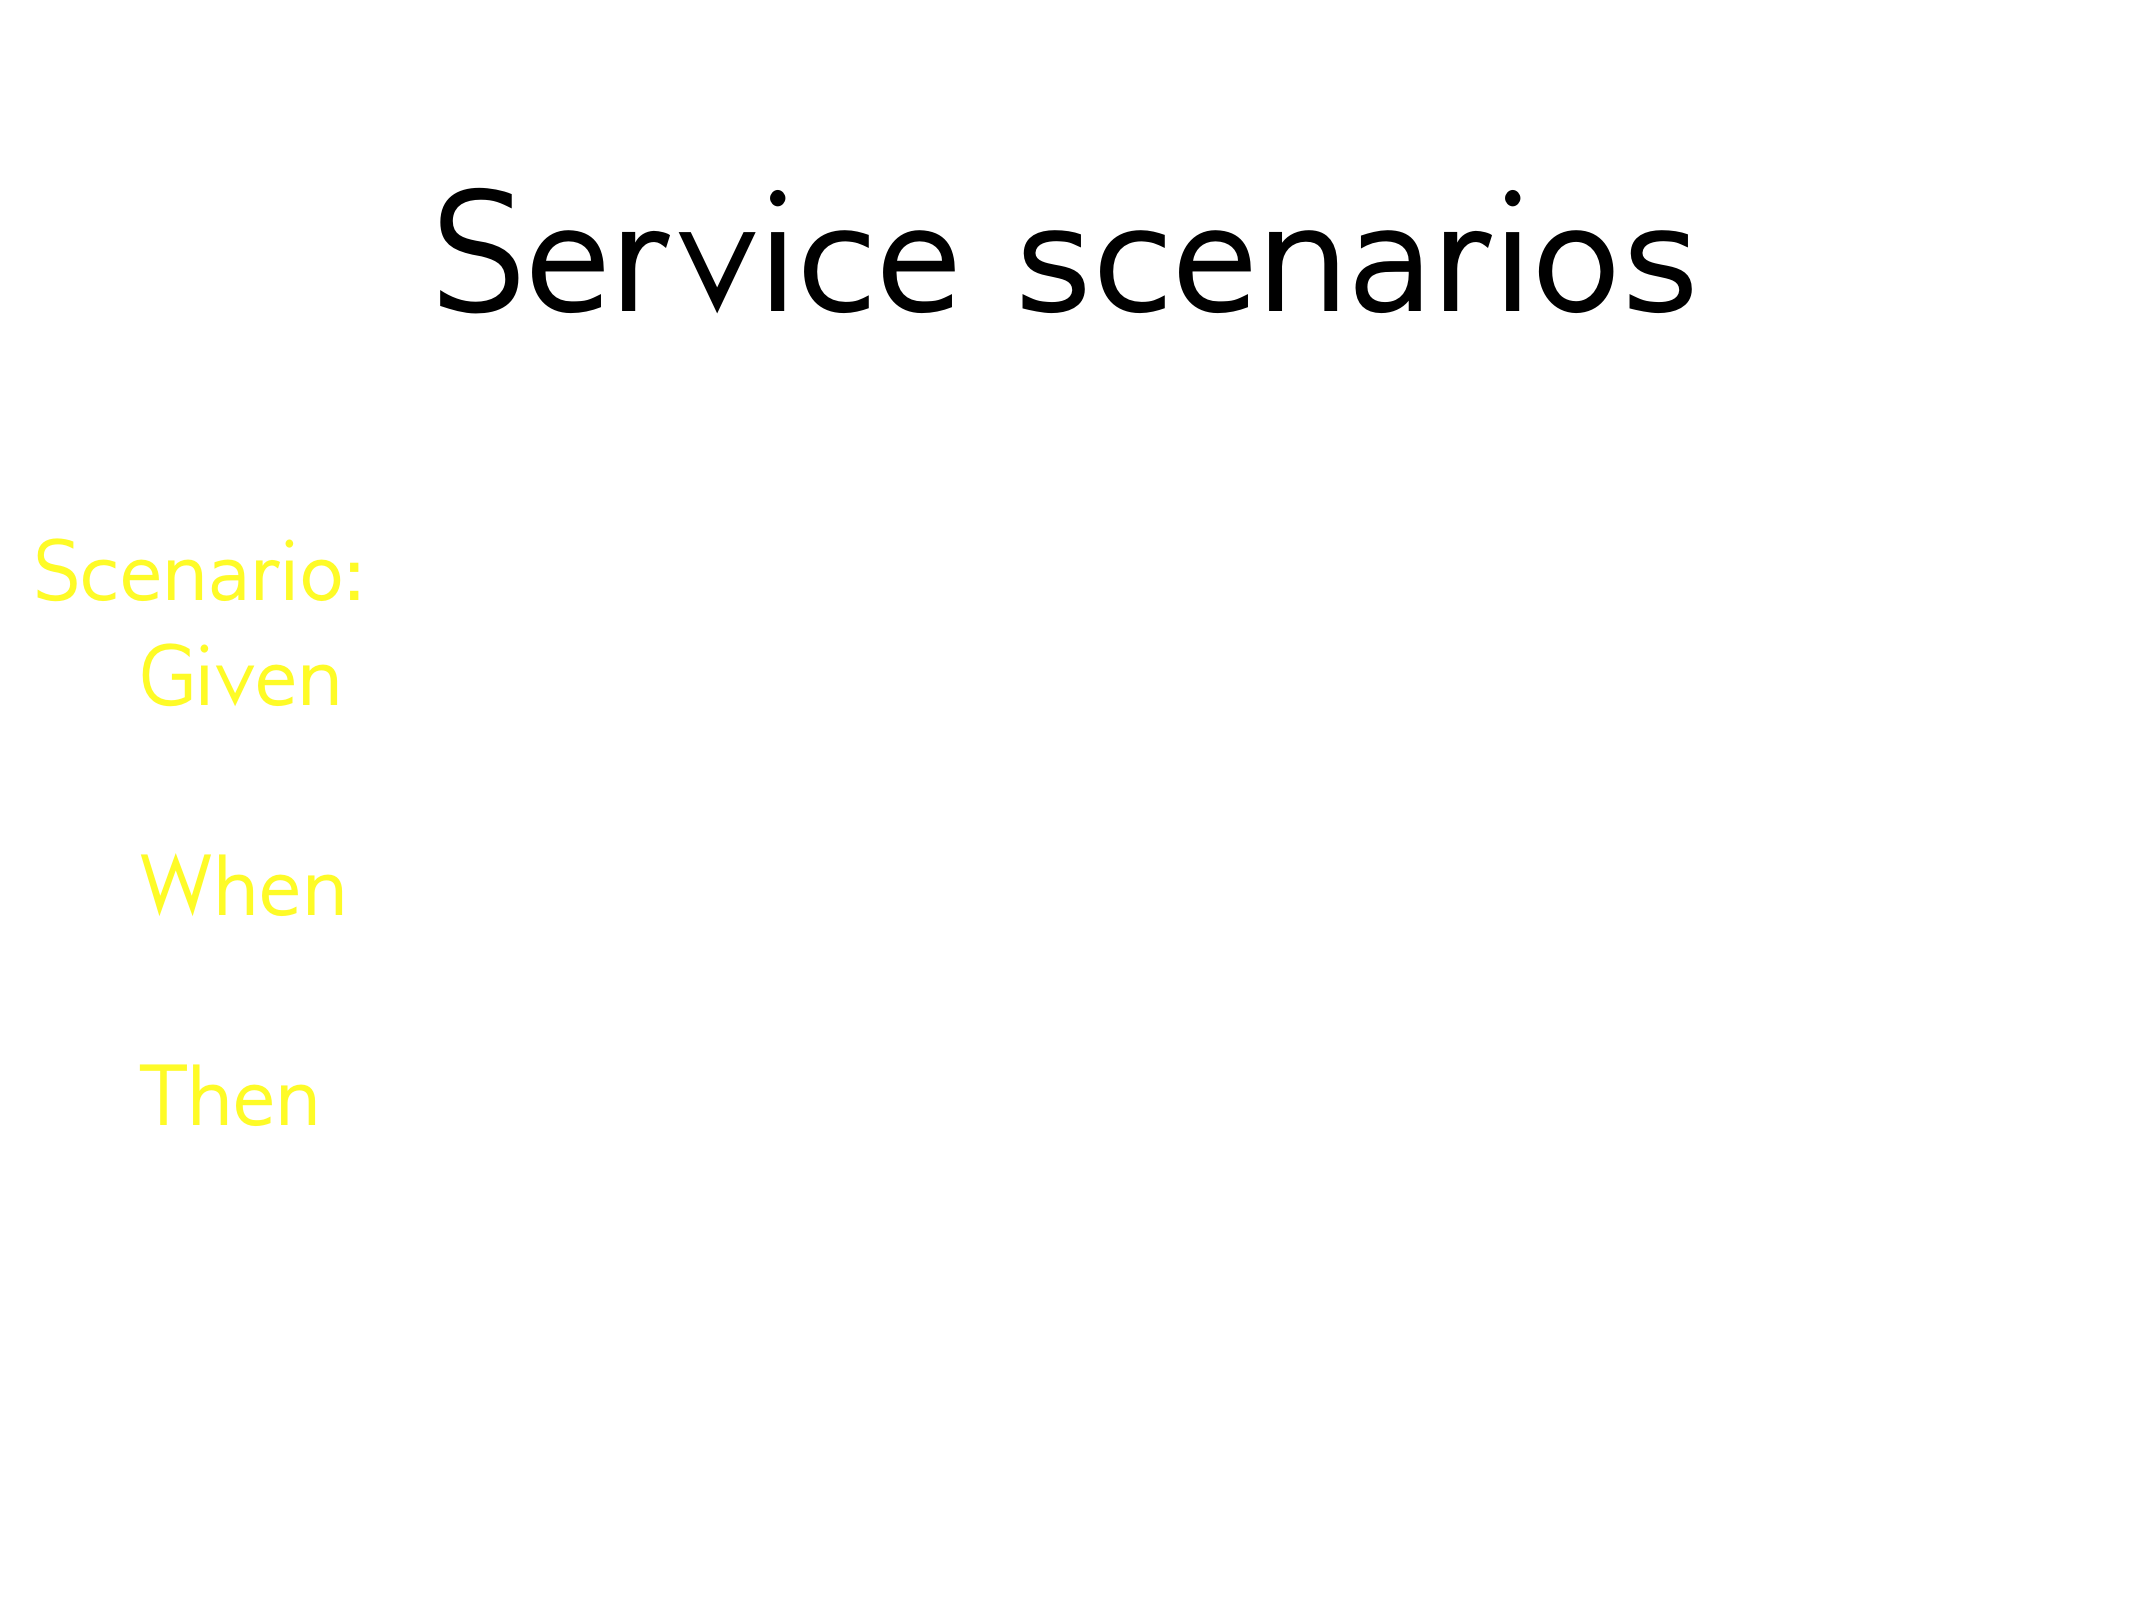

# Service scenarios
Scenario: new article
    Given the system has no article entitled
        "A theory of software product line refinement"
    When I create the article "A theory of software
         product line refinement" with file name "TCS.pdf"
    Then the article "A theory of software product line
         refinement" is properly stored by the system